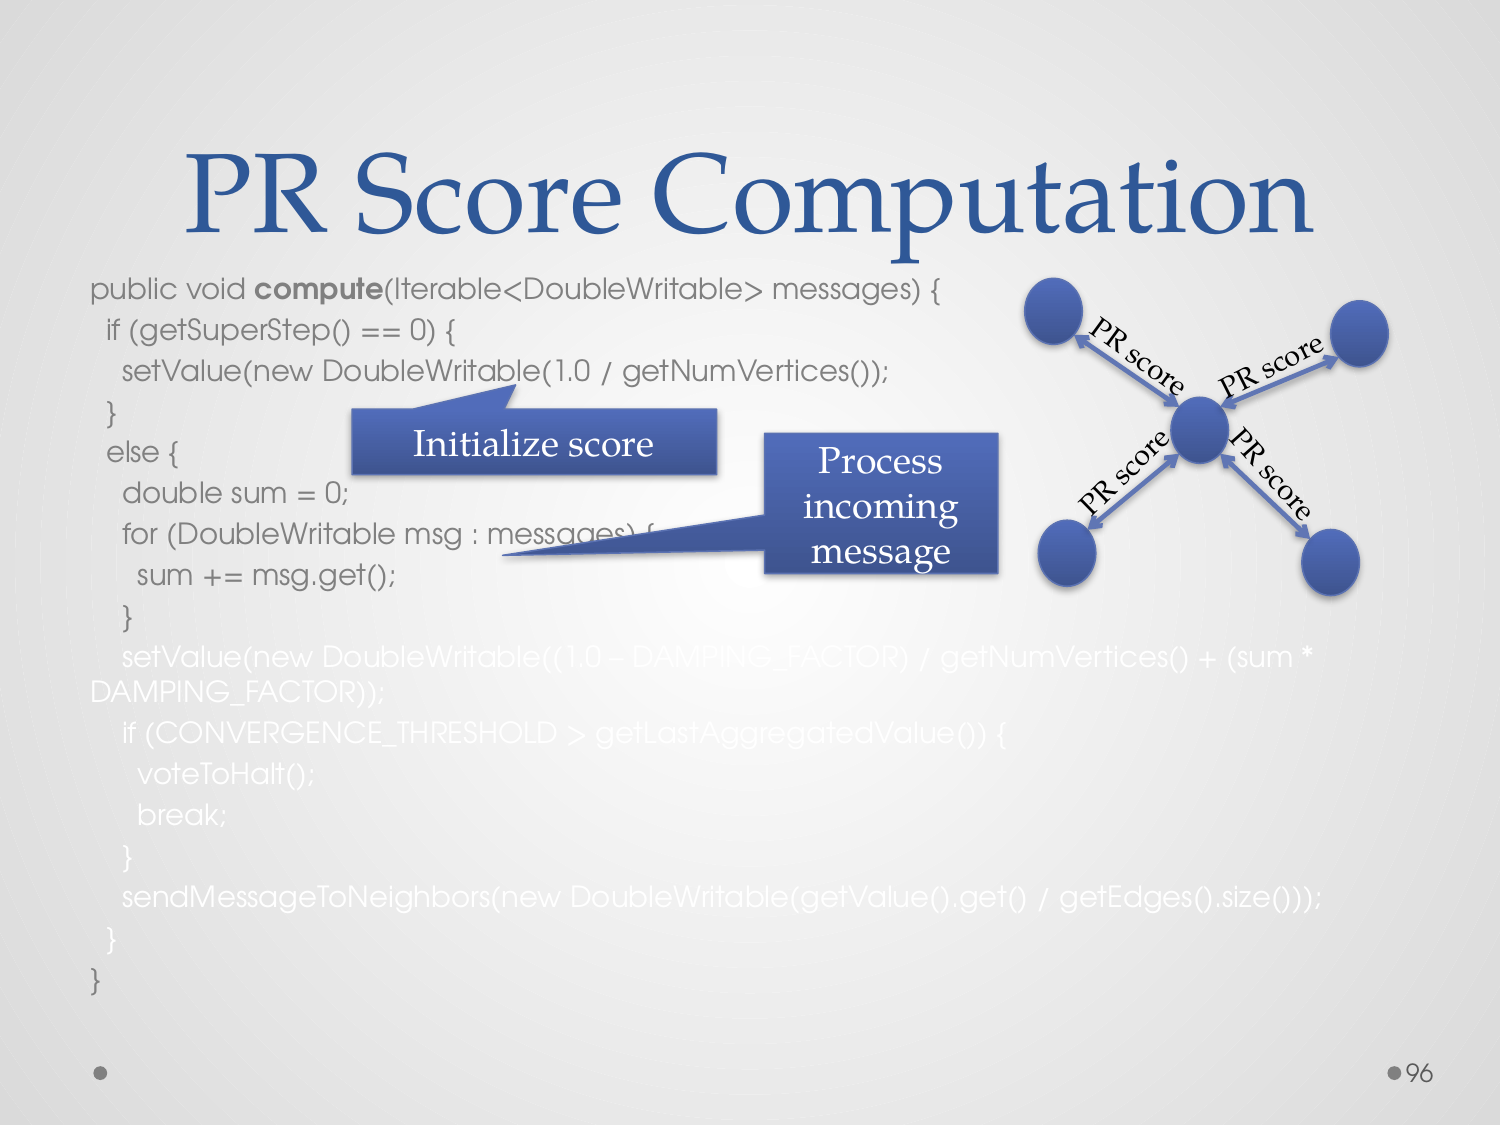

# PR Score Computation
public void compute(Iterable<DoubleWritable> messages) {
  if (getSuperStep() == 0) {
    setValue(new DoubleWritable(1.0 / getNumVertices());
  }
  else {
    double sum = 0;
    for (DoubleWritable msg : messages) {
      sum += msg.get();
    }
    setValue(new DoubleWritable((1.0 – DAMPING_FACTOR) / getNumVertices() + (sum * DAMPING_FACTOR));
    if (CONVERGENCE_THRESHOLD > getLastAggregatedValue()) {
      voteToHalt();
      break;
    }
    sendMessageToNeighbors(new DoubleWritable(getValue().get() / getEdges().size()));
  }
}

PR score
PR score

PR score
PR score

Initialize score
Process incoming message
96